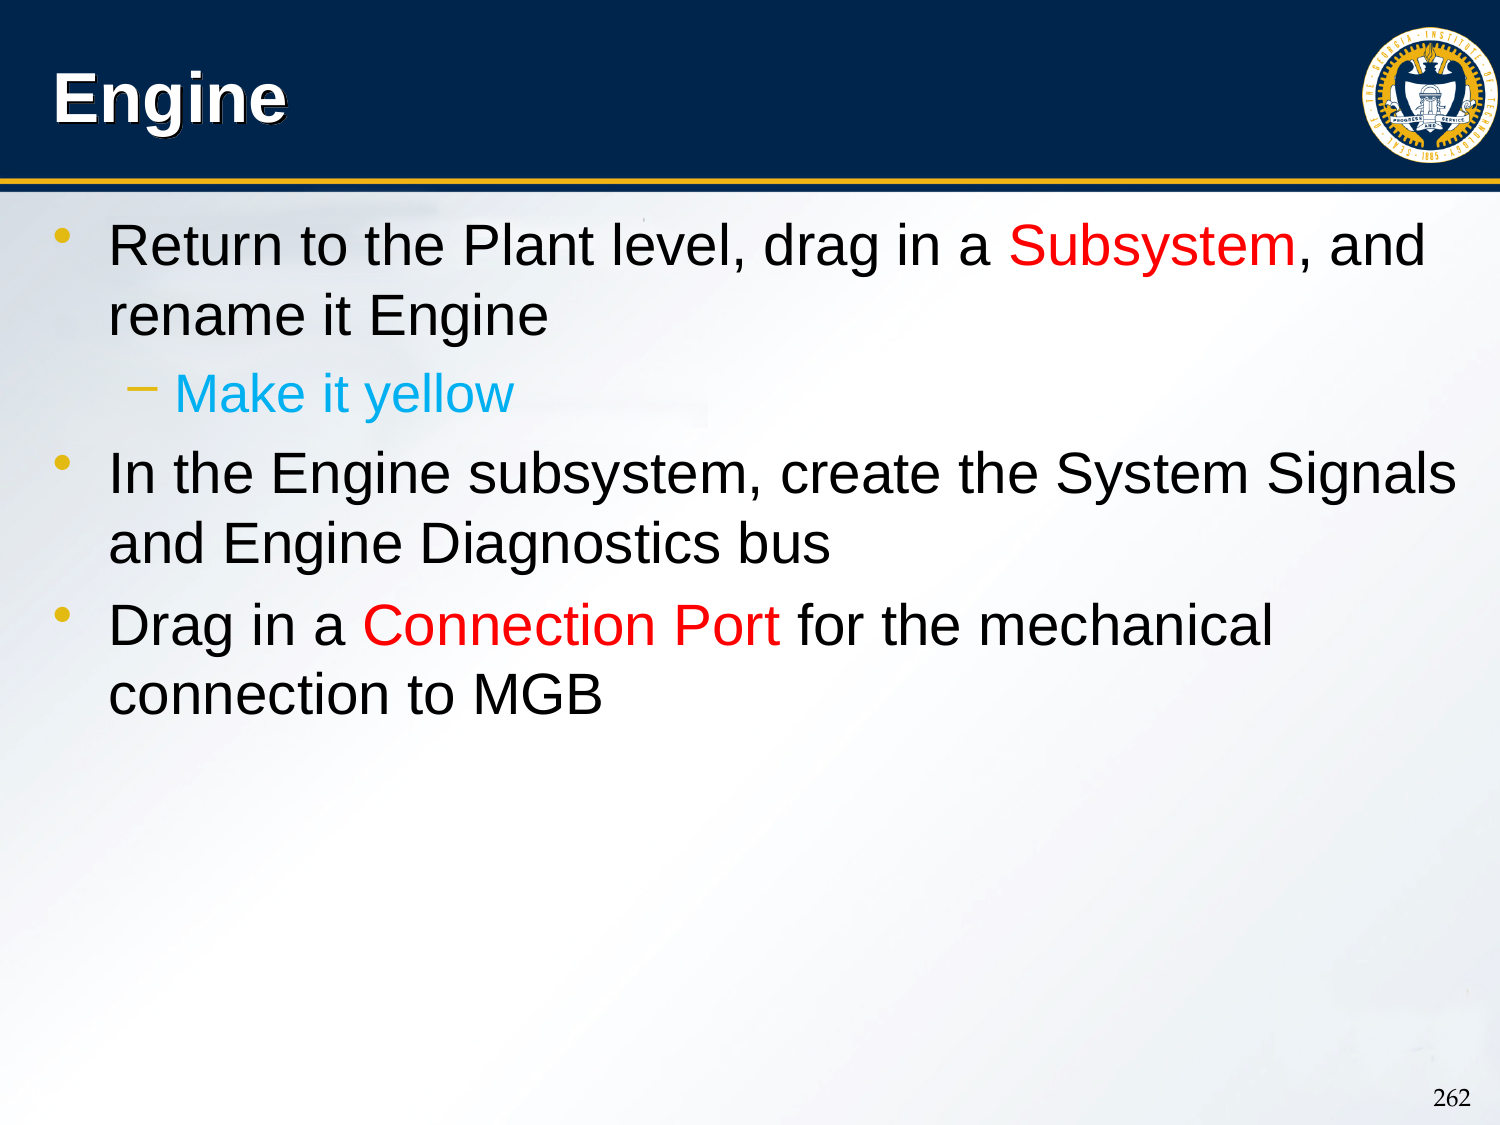

# Engine

Return to the Plant level, drag in a Subsystem, and rename it Engine
Make it yellow
In the Engine subsystem, create the System Signals and Engine Diagnostics bus
Drag in a Connection Port for the mechanical connection to MGB